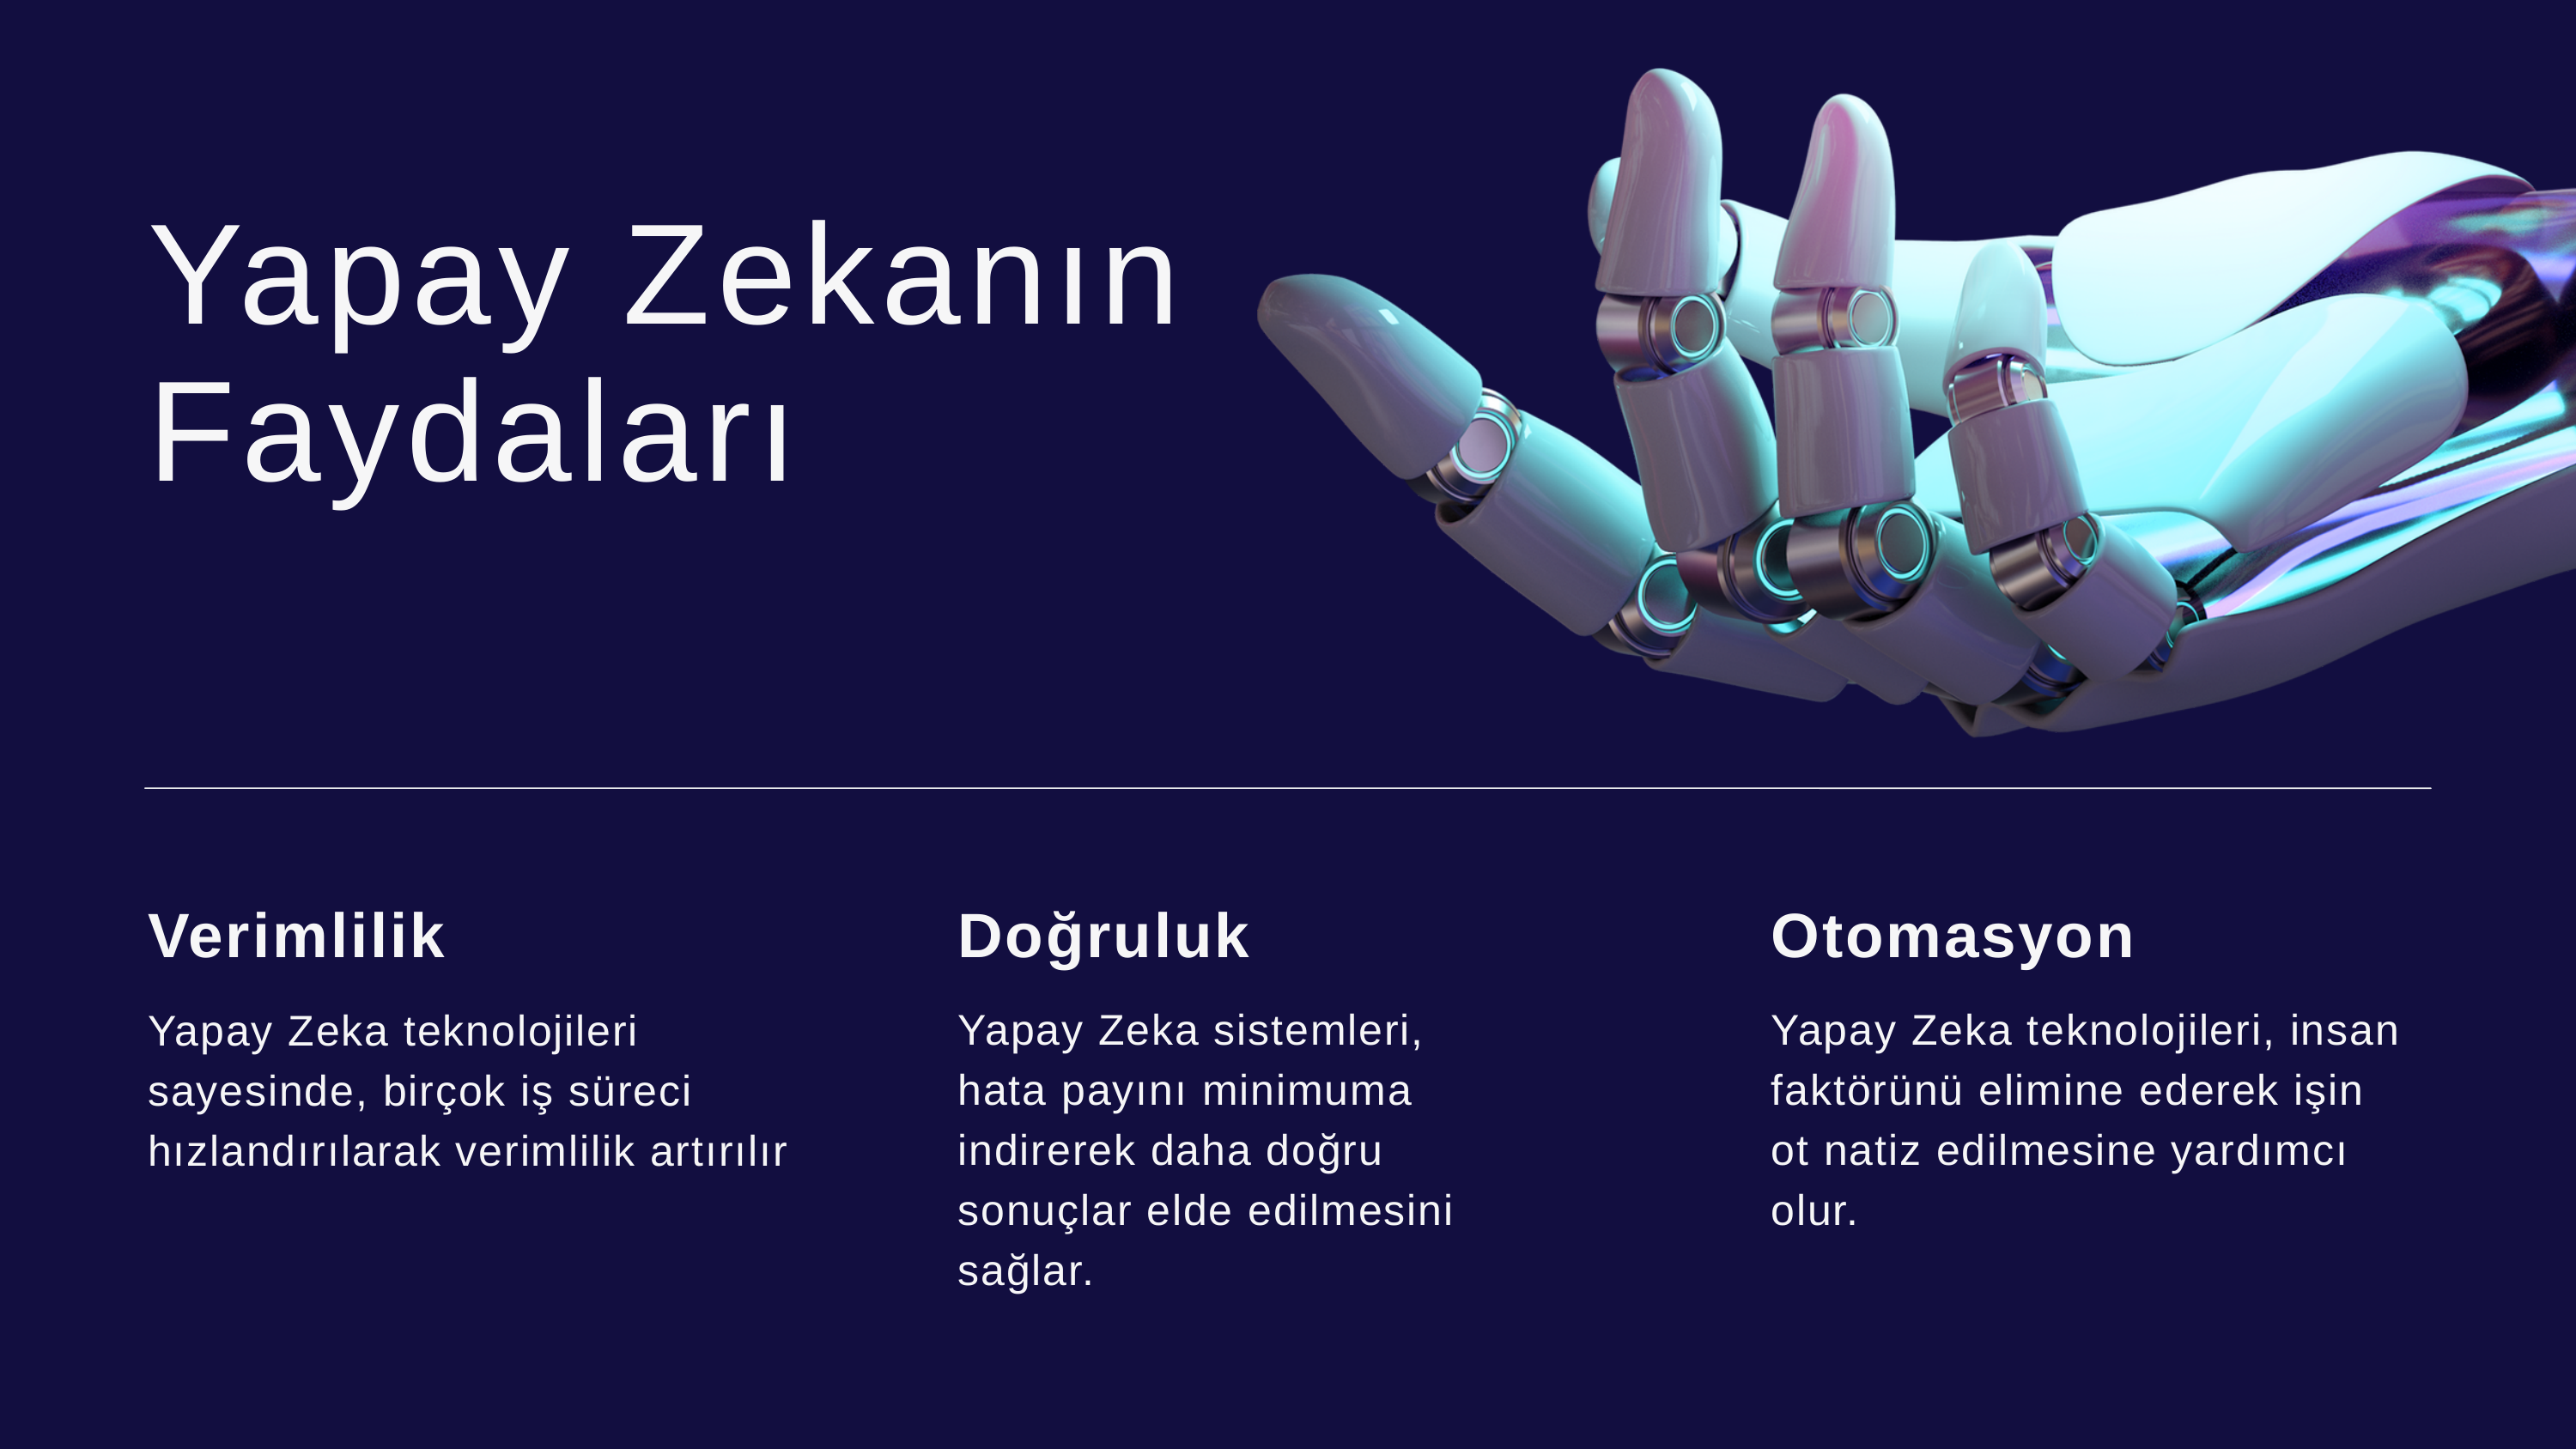

Yapay Zekanın
Faydaları

Doğruluk
Yapay Zeka sistemleri,
hata payını minimuma
indirerek daha doğru
sonuçlar elde edilmesini
sağlar.
Otomasyon
Yapay Zeka teknolojileri, insan faktörünü elimine ederek işin
ot natiz edilmesine yardımcı olur.
Verimlilik
Yapay Zeka teknolojileri
sayesinde, birçok iş süreci
hızlandırılarak verimlilik artırılır